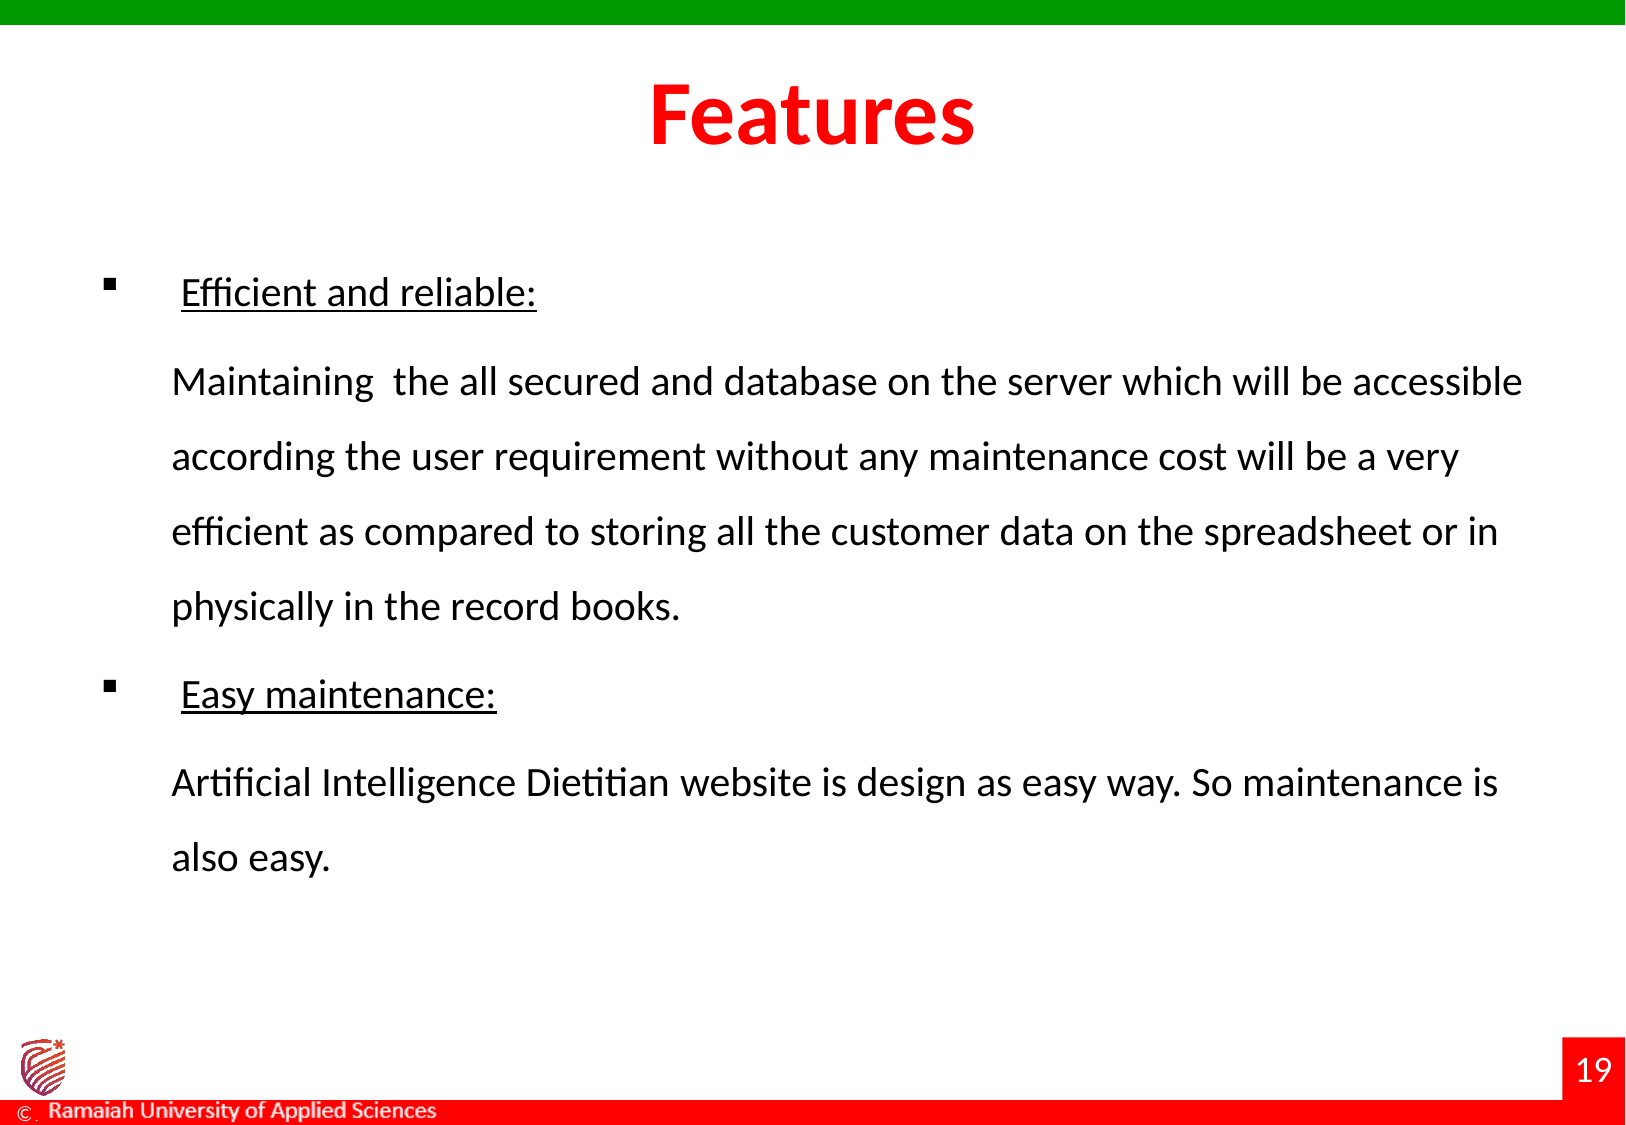

# Features
 Efficient and reliable:
Maintaining  the all secured and database on the server which will be accessible according the user requirement without any maintenance cost will be a very efficient as compared to storing all the customer data on the spreadsheet or in physically in the record books.
 Easy maintenance:
Artificial Intelligence Dietitian website is design as easy way. So maintenance is also easy.